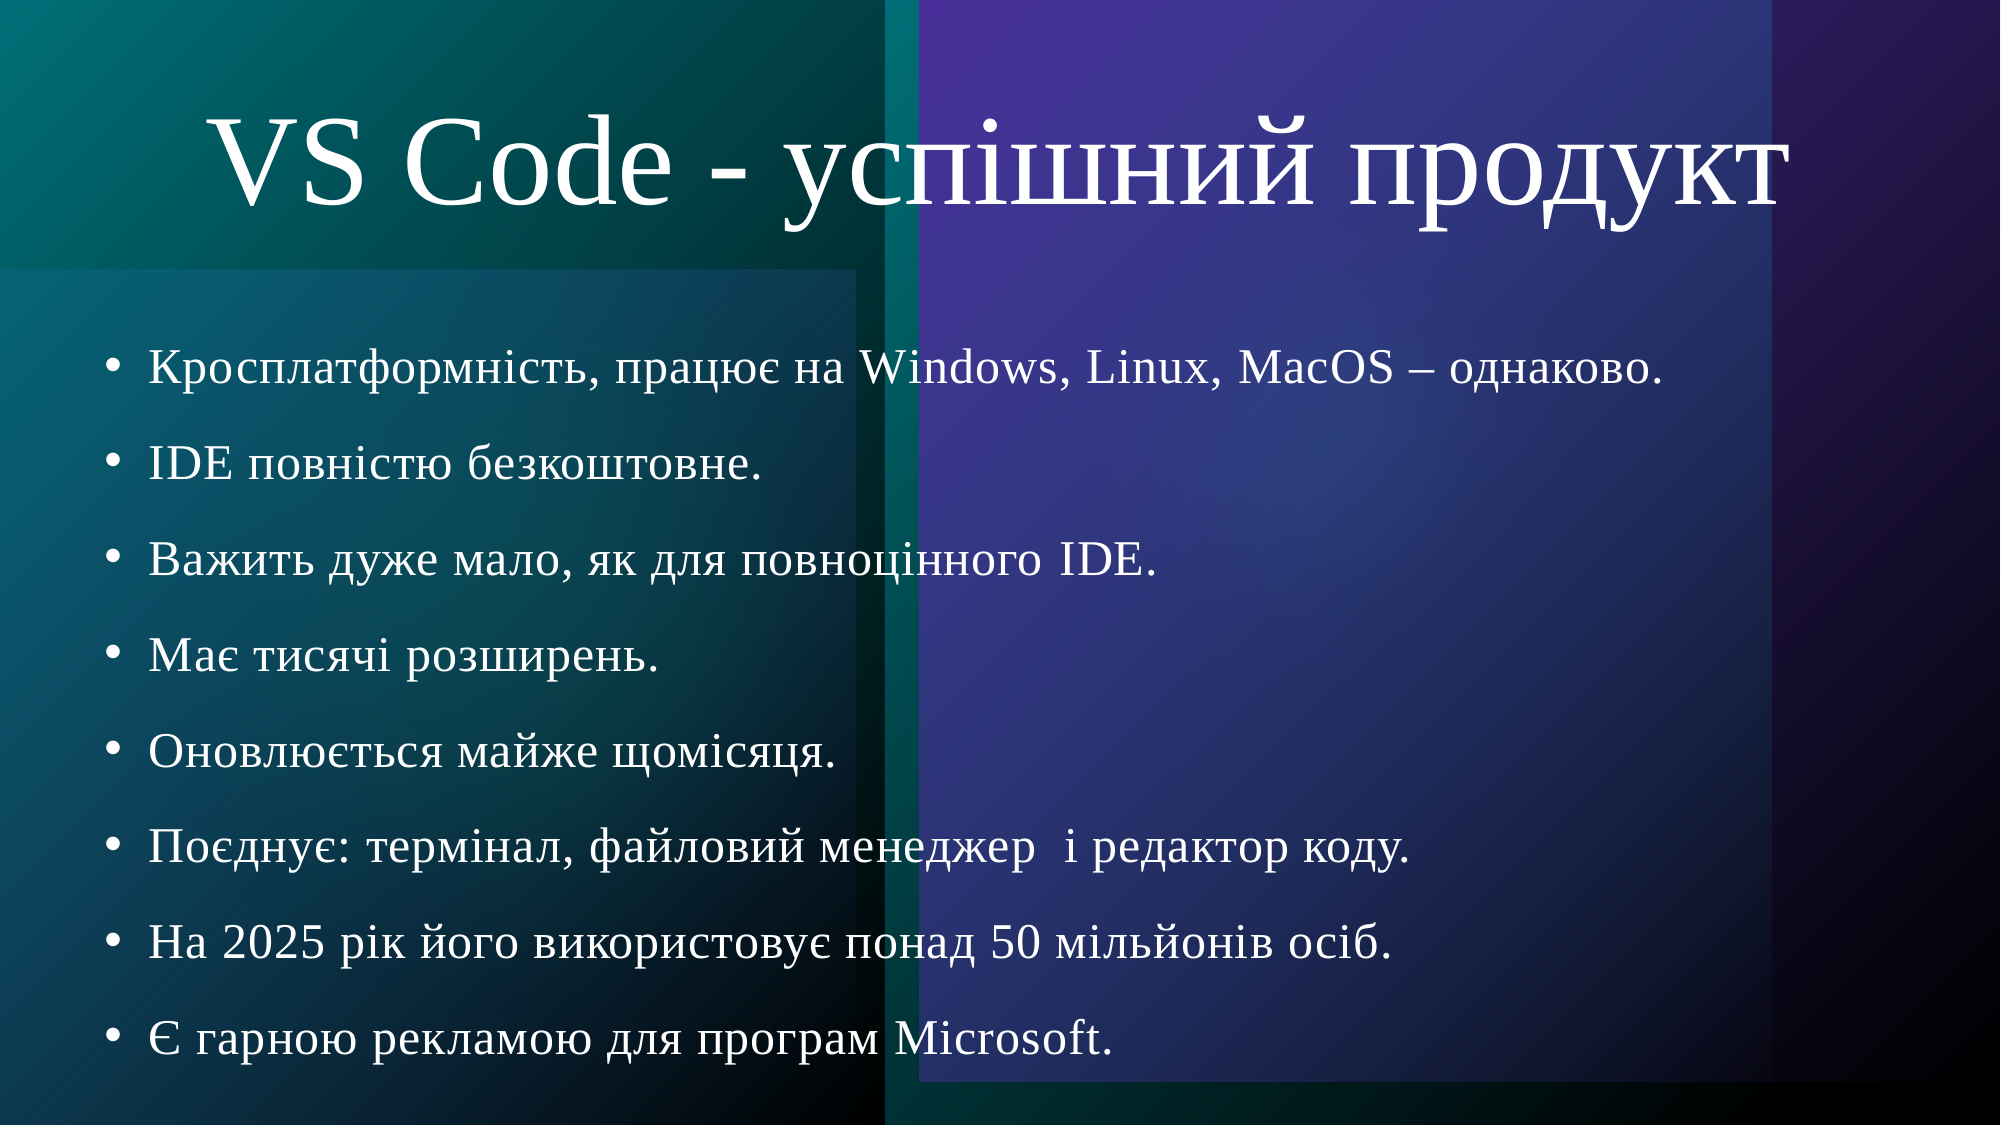

# VS Code - успішний продукт
Кросплатформність, працює на Windows, Linux, MacOS – однаково.
IDE повністю безкоштовне.
Важить дуже мало, як для повноцінного IDE.
Має тисячі розширень.
Оновлюється майже щомісяця.
Поєднує: термінал, файловий менеджер  і редактор коду.
На 2025 рік його використовує понад 50 мільйонів осіб.
Є гарною рекламою для програм Microsoft.